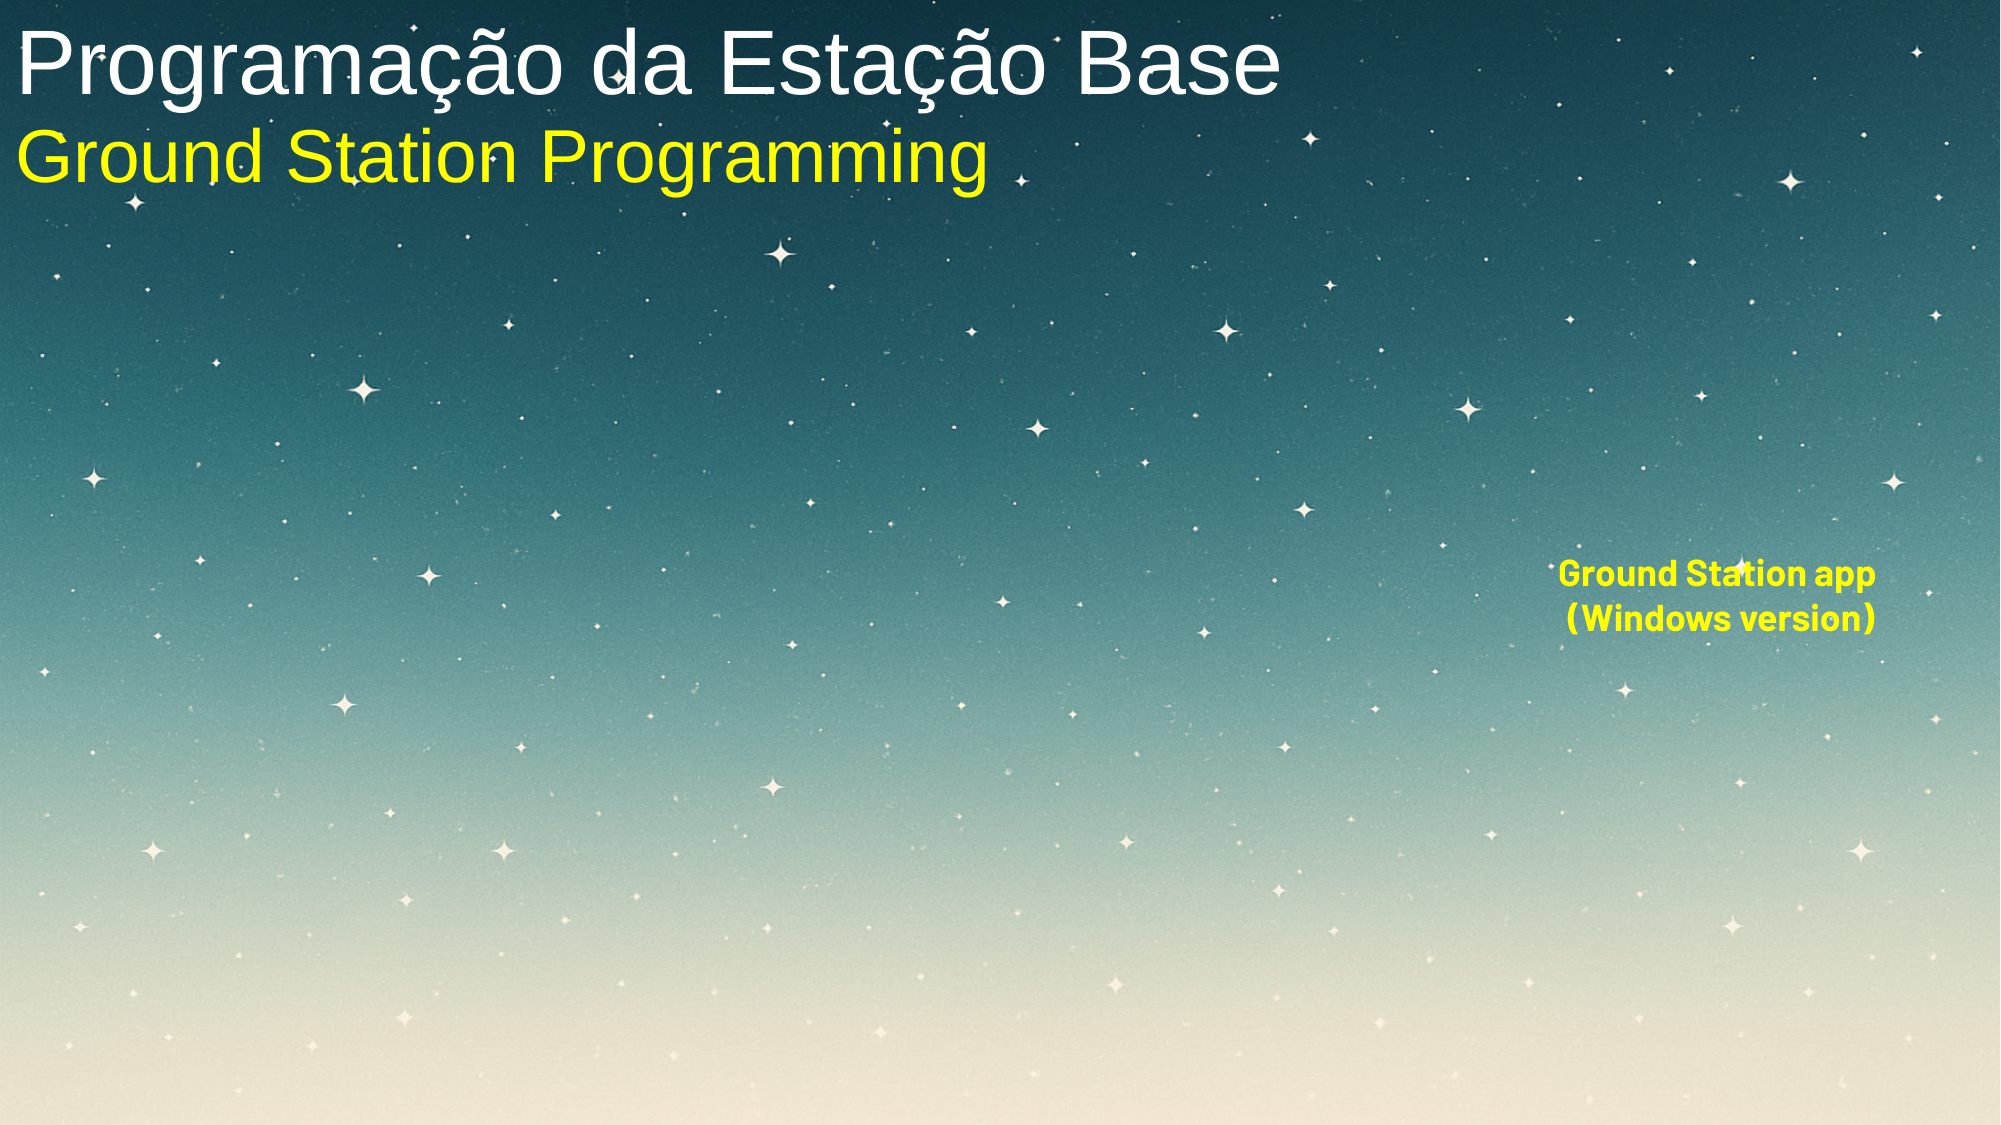

Programação da Estação Base
Ground Station Programming
Ground Station app
(Windows version)